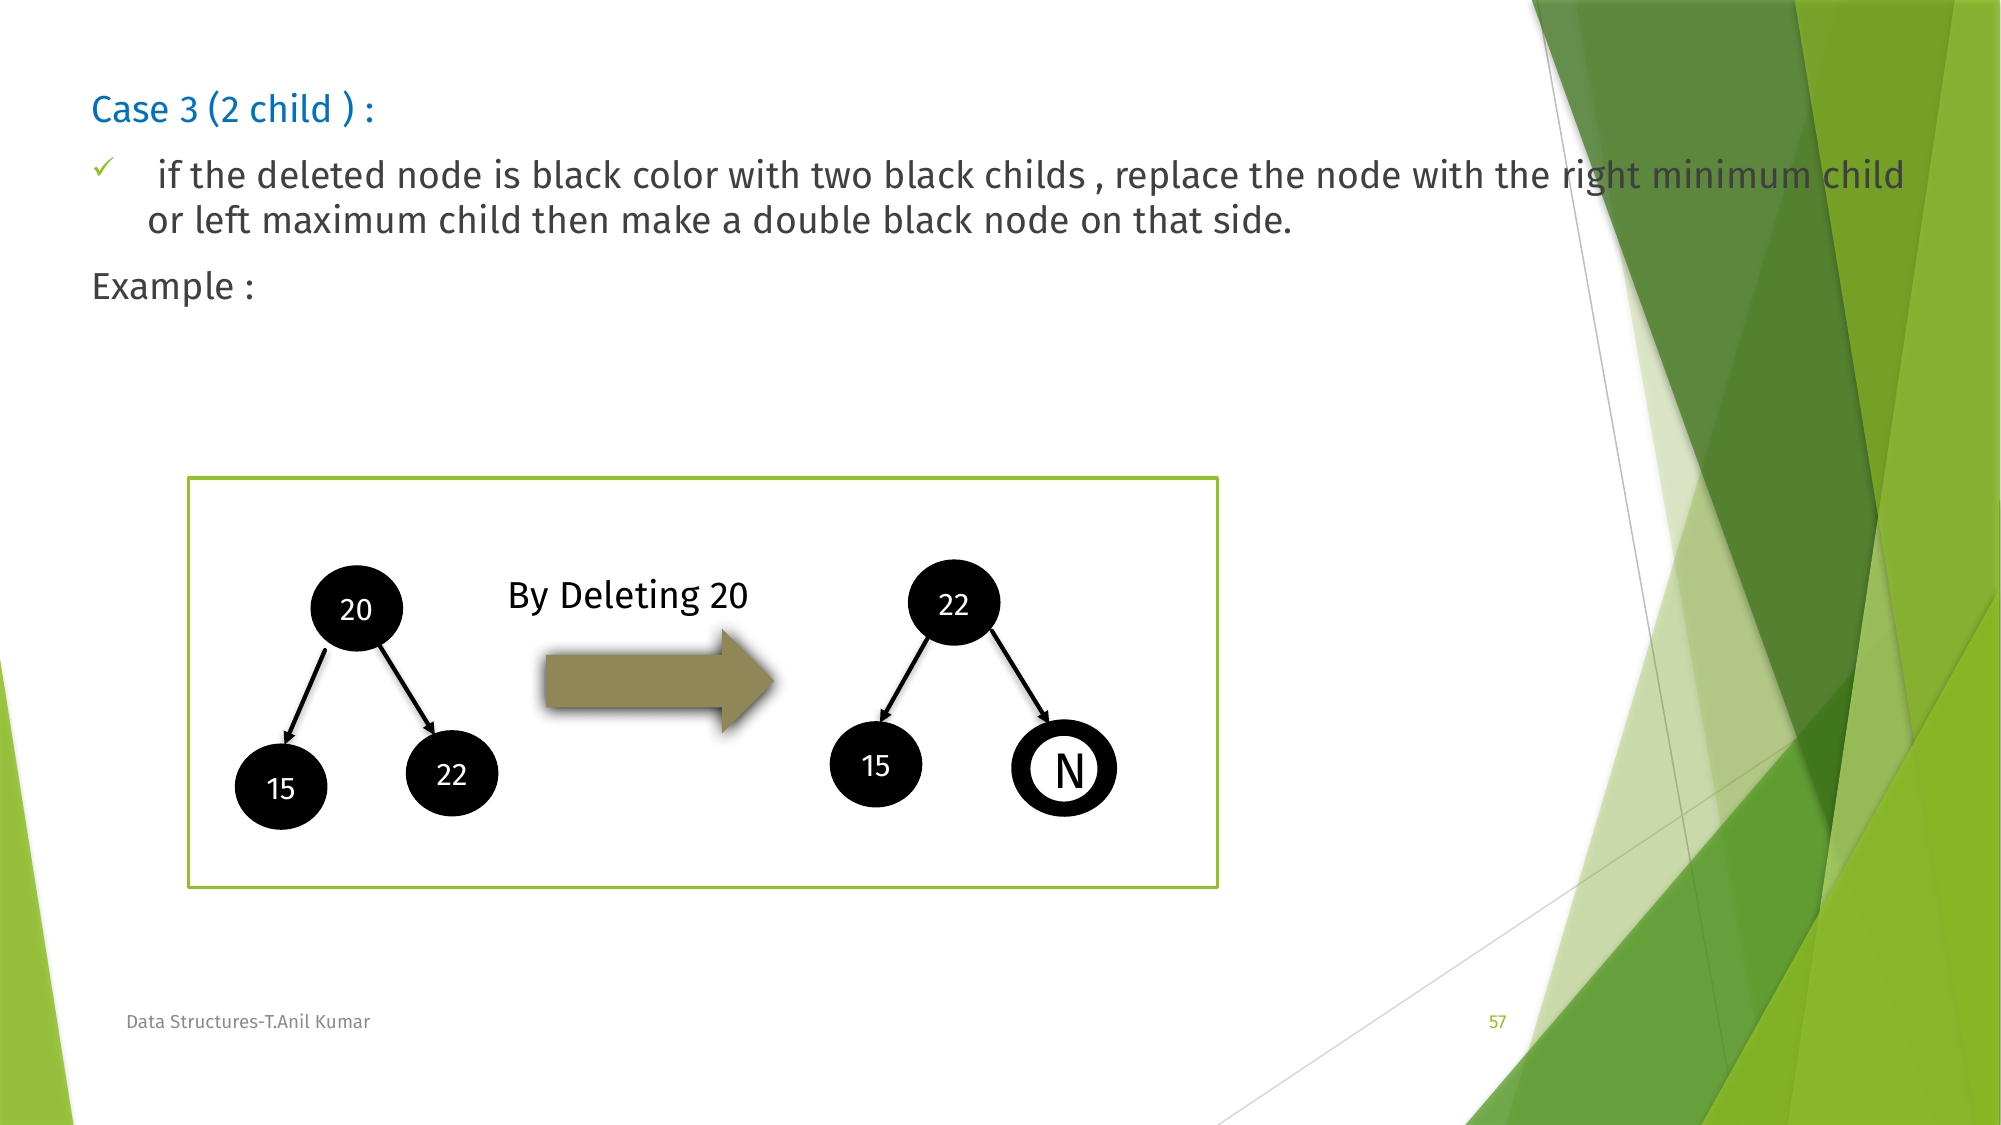

Case 3 (2 child ) :
 if the deleted node is black color with two black childs , replace the node with the right minimum child or left maximum child then make a double black node on that side.
Example :

22
By Deleting 20
20

15
22
N
15
Data Structures-T.Anil Kumar
57